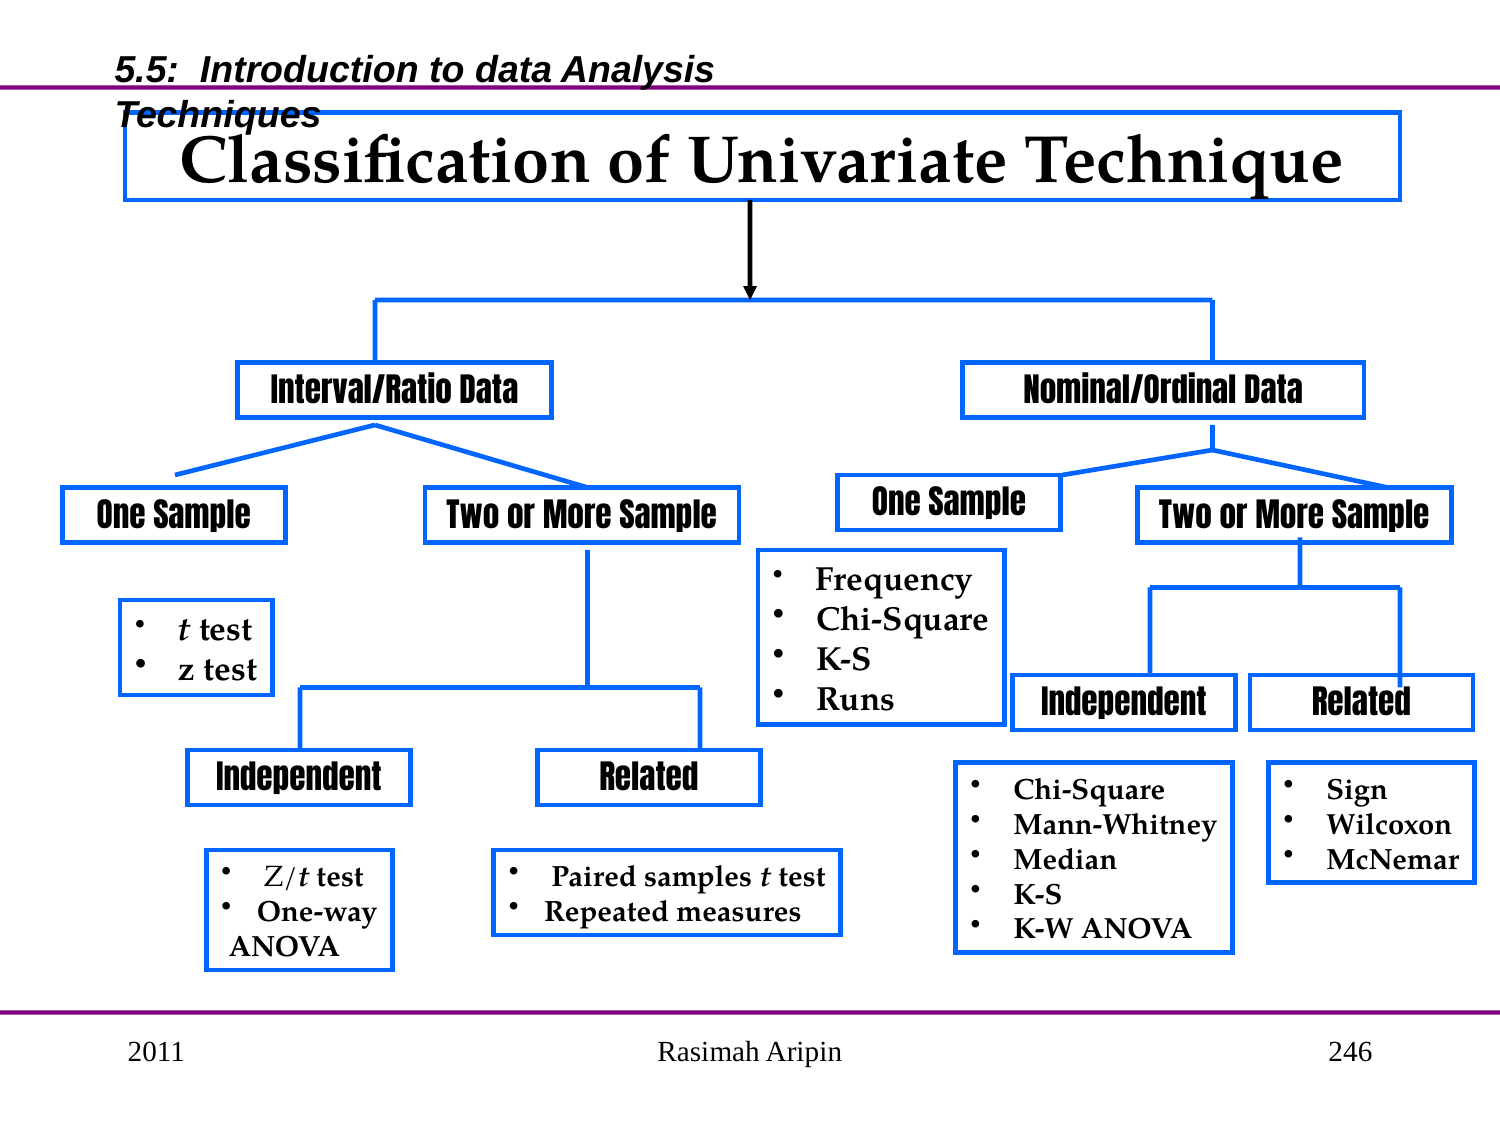

5.5:  Introduction to data Analysis Techniques
# Classification of Univariate Technique

Interval/Ratio Data
Nominal/Ordinal Data

One Sample
One Sample
Two or More Sample
Two or More Sample

 Frequency
 Chi-Square
 K-S
 Runs

 t test
 z test
Independent
Related

Independent
Related
 Chi-Square
 Mann-Whitney
 Median
 K-S
 K-W ANOVA
 Sign
 Wilcoxon
 McNemar
 Z/t test
One-way
 ANOVA
 Paired samples t test
Repeated measures
2011
Rasimah Aripin
246